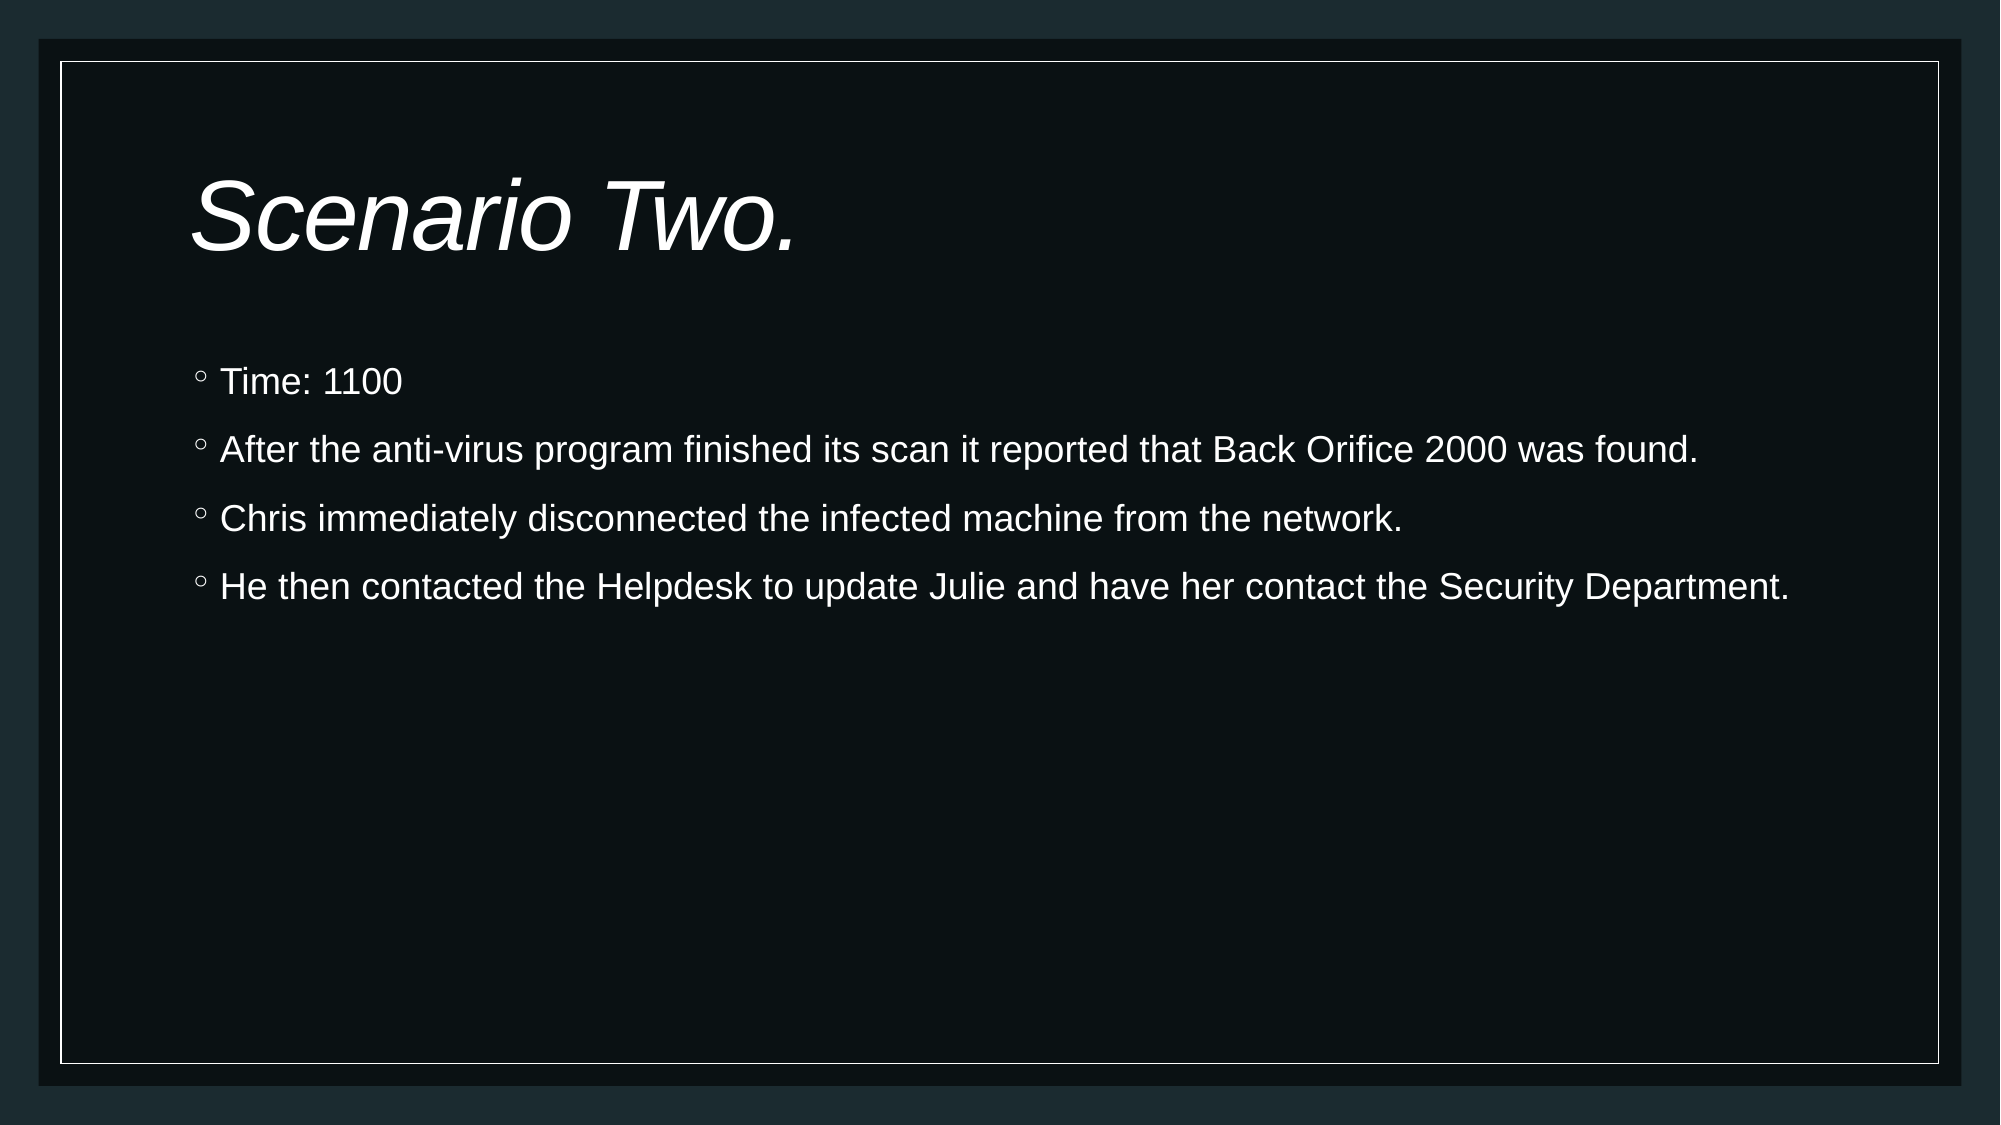

# Scenario Two.
Time: 1100
After the anti-virus program finished its scan it reported that Back Orifice 2000 was found.
Chris immediately disconnected the infected machine from the network.
He then contacted the Helpdesk to update Julie and have her contact the Security Department.